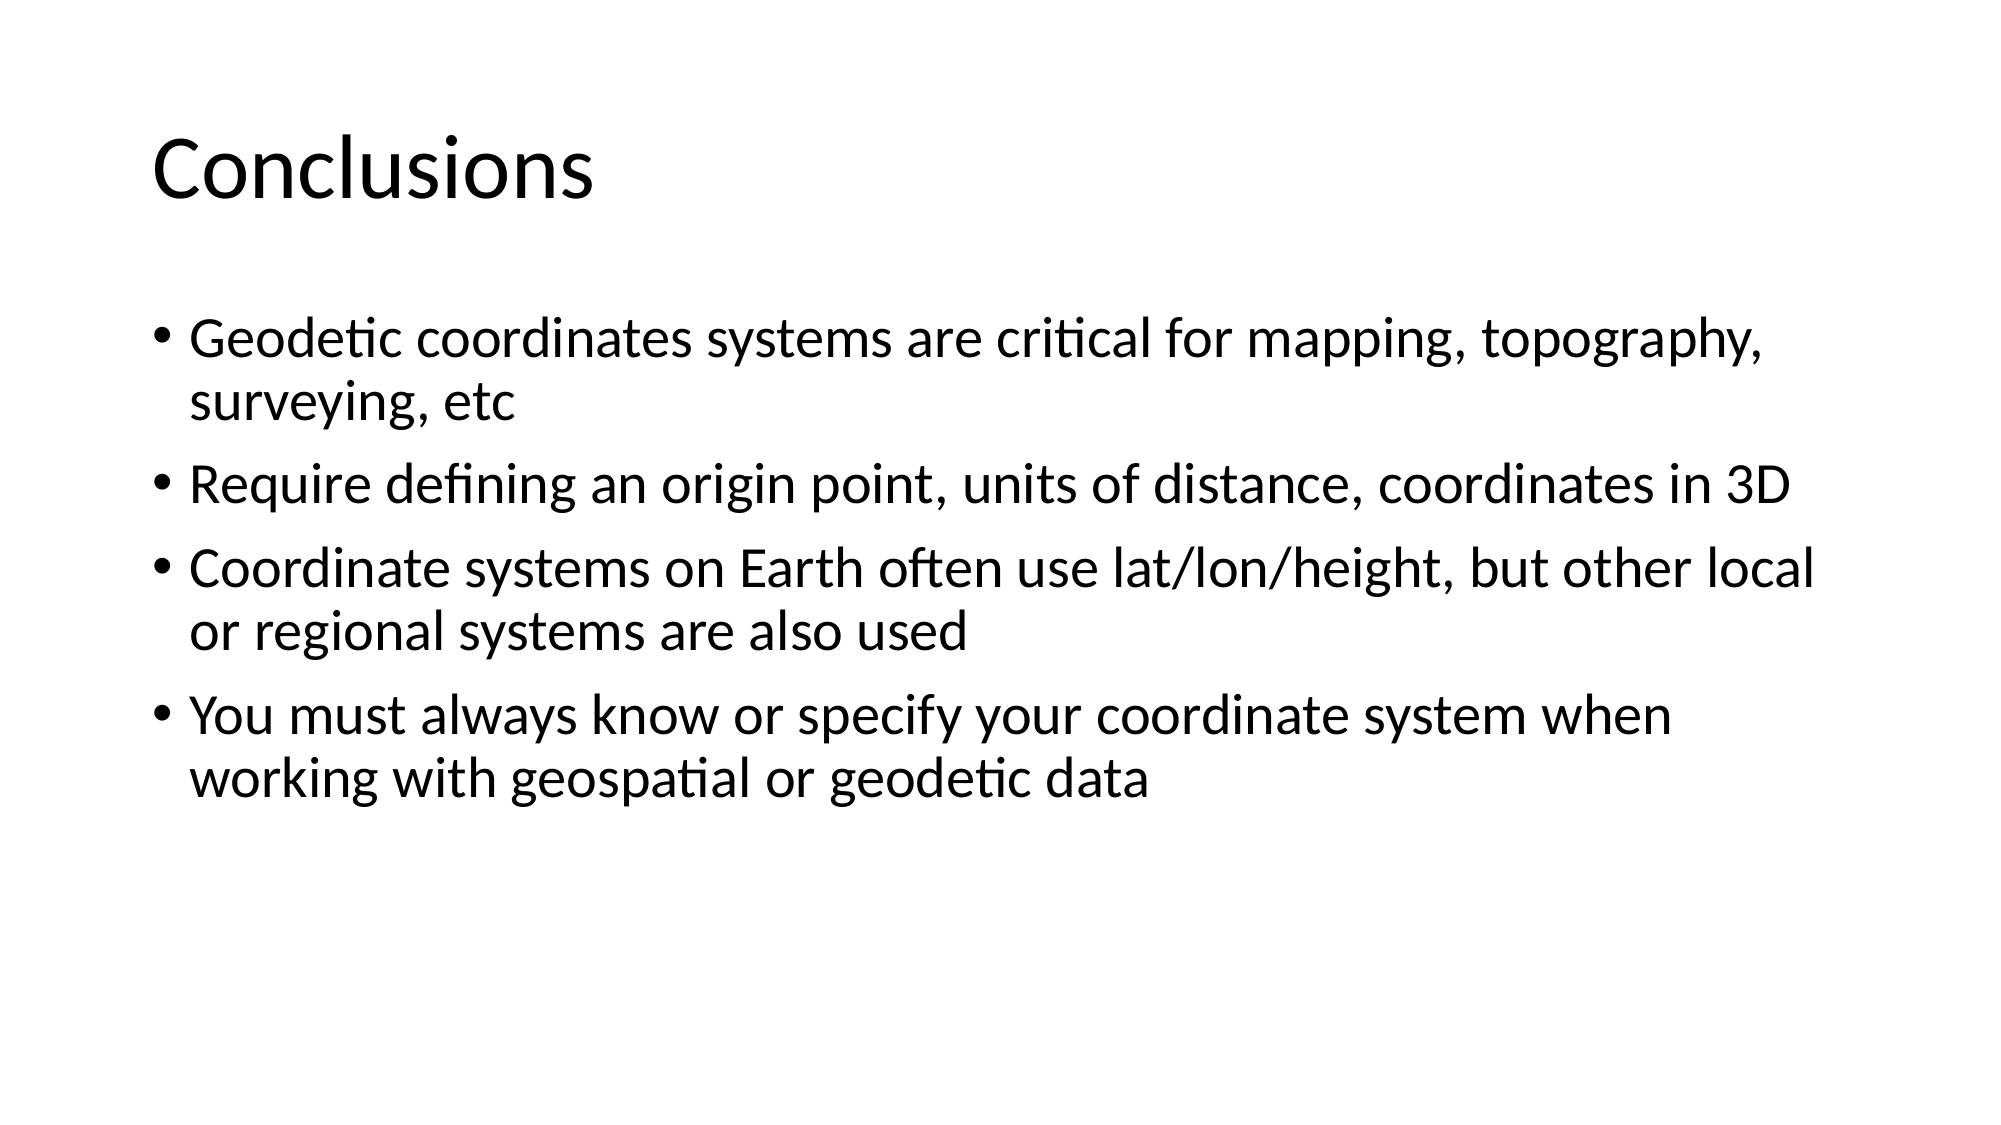

# Conclusions
Geodetic coordinates systems are critical for mapping, topography, surveying, etc
Require defining an origin point, units of distance, coordinates in 3D
Coordinate systems on Earth often use lat/lon/height, but other local or regional systems are also used
You must always know or specify your coordinate system when working with geospatial or geodetic data